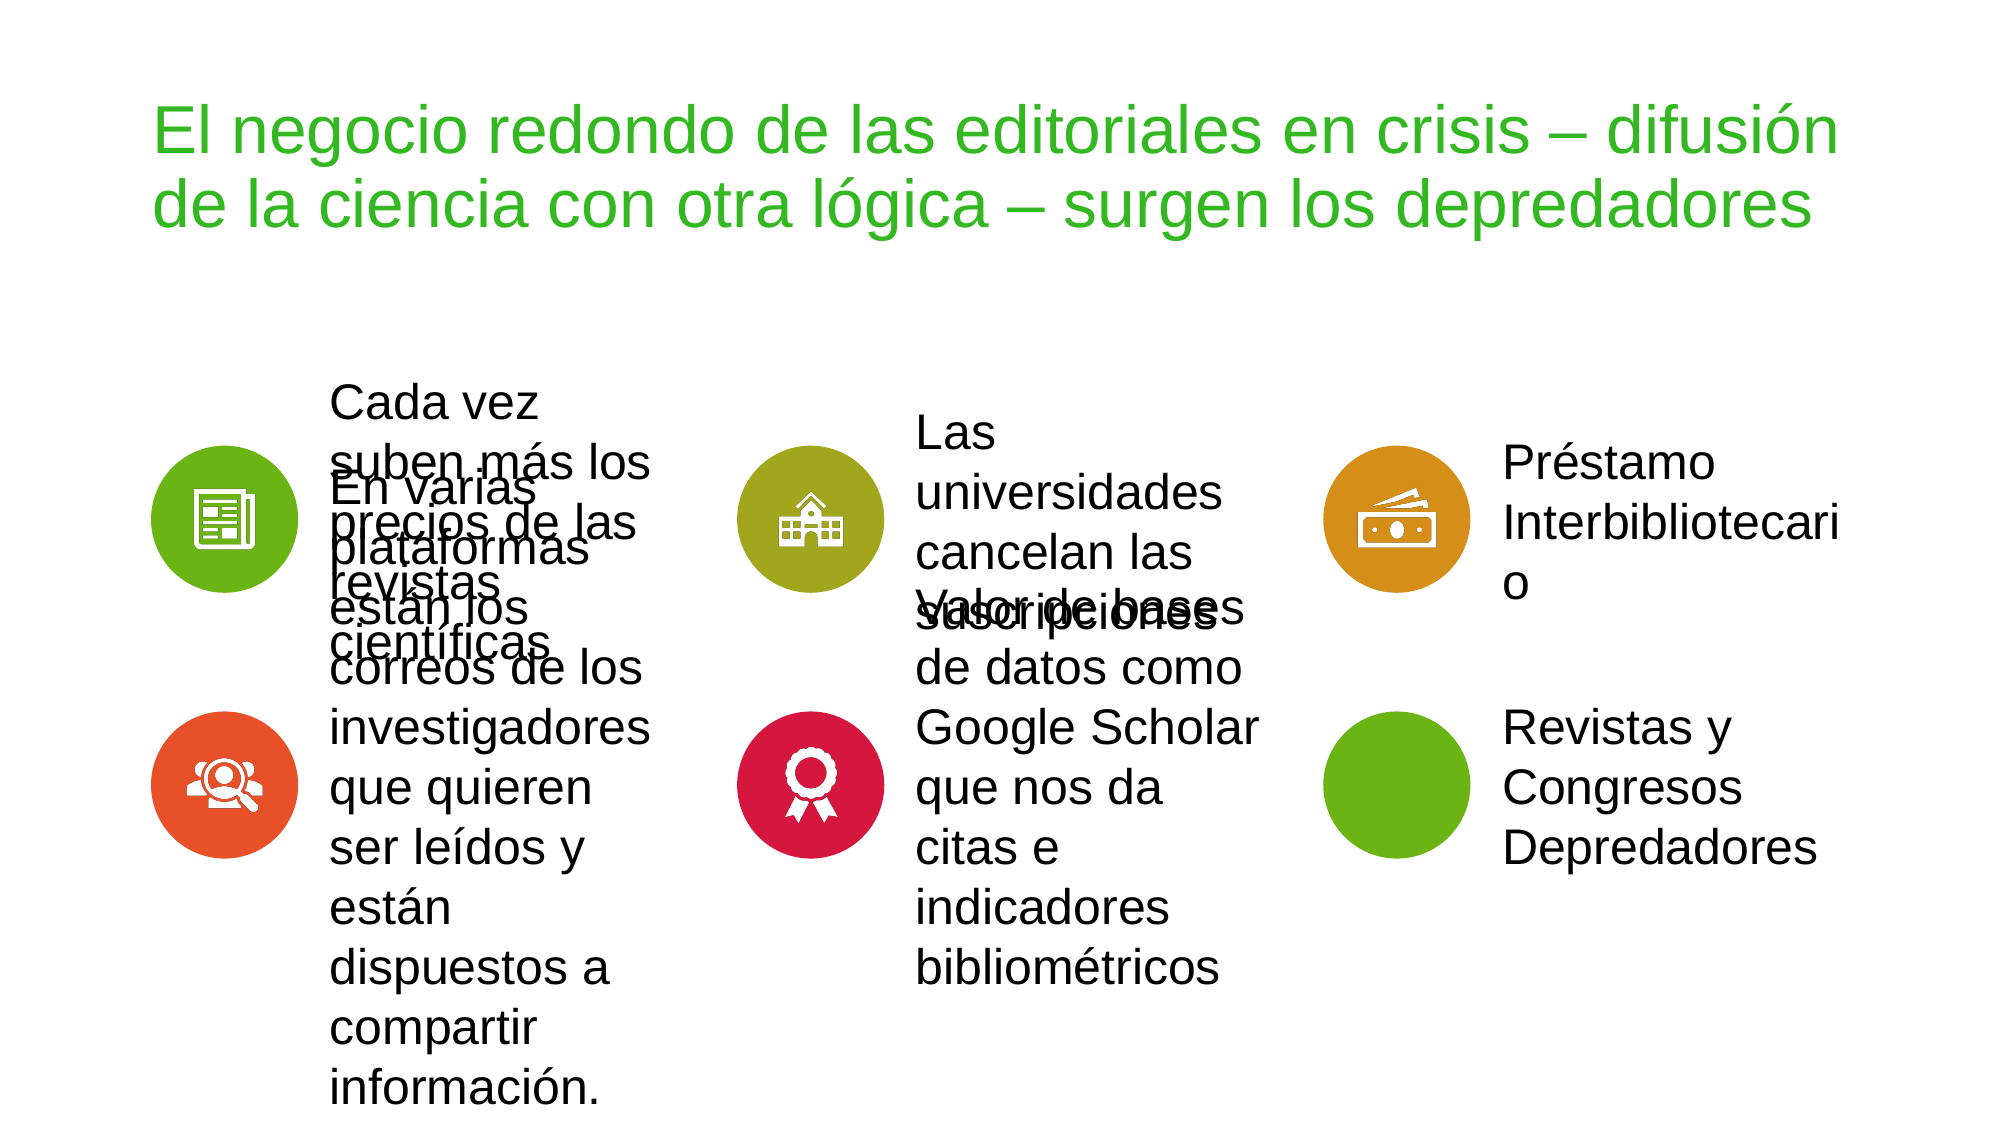

# El negocio redondo de las editoriales en crisis – difusión de la ciencia con otra lógica – surgen los depredadores
Cada vez suben más los precios de las revistas científicas
Las universidades cancelan las suscripciones
Préstamo Interbibliotecario
En varias plataformas están los correos de los investigadores que quieren ser leídos y están dispuestos a compartir información.
Valor de bases de datos como Google Scholar que nos da citas e indicadores bibliométricos
Revistas y Congresos Depredadores